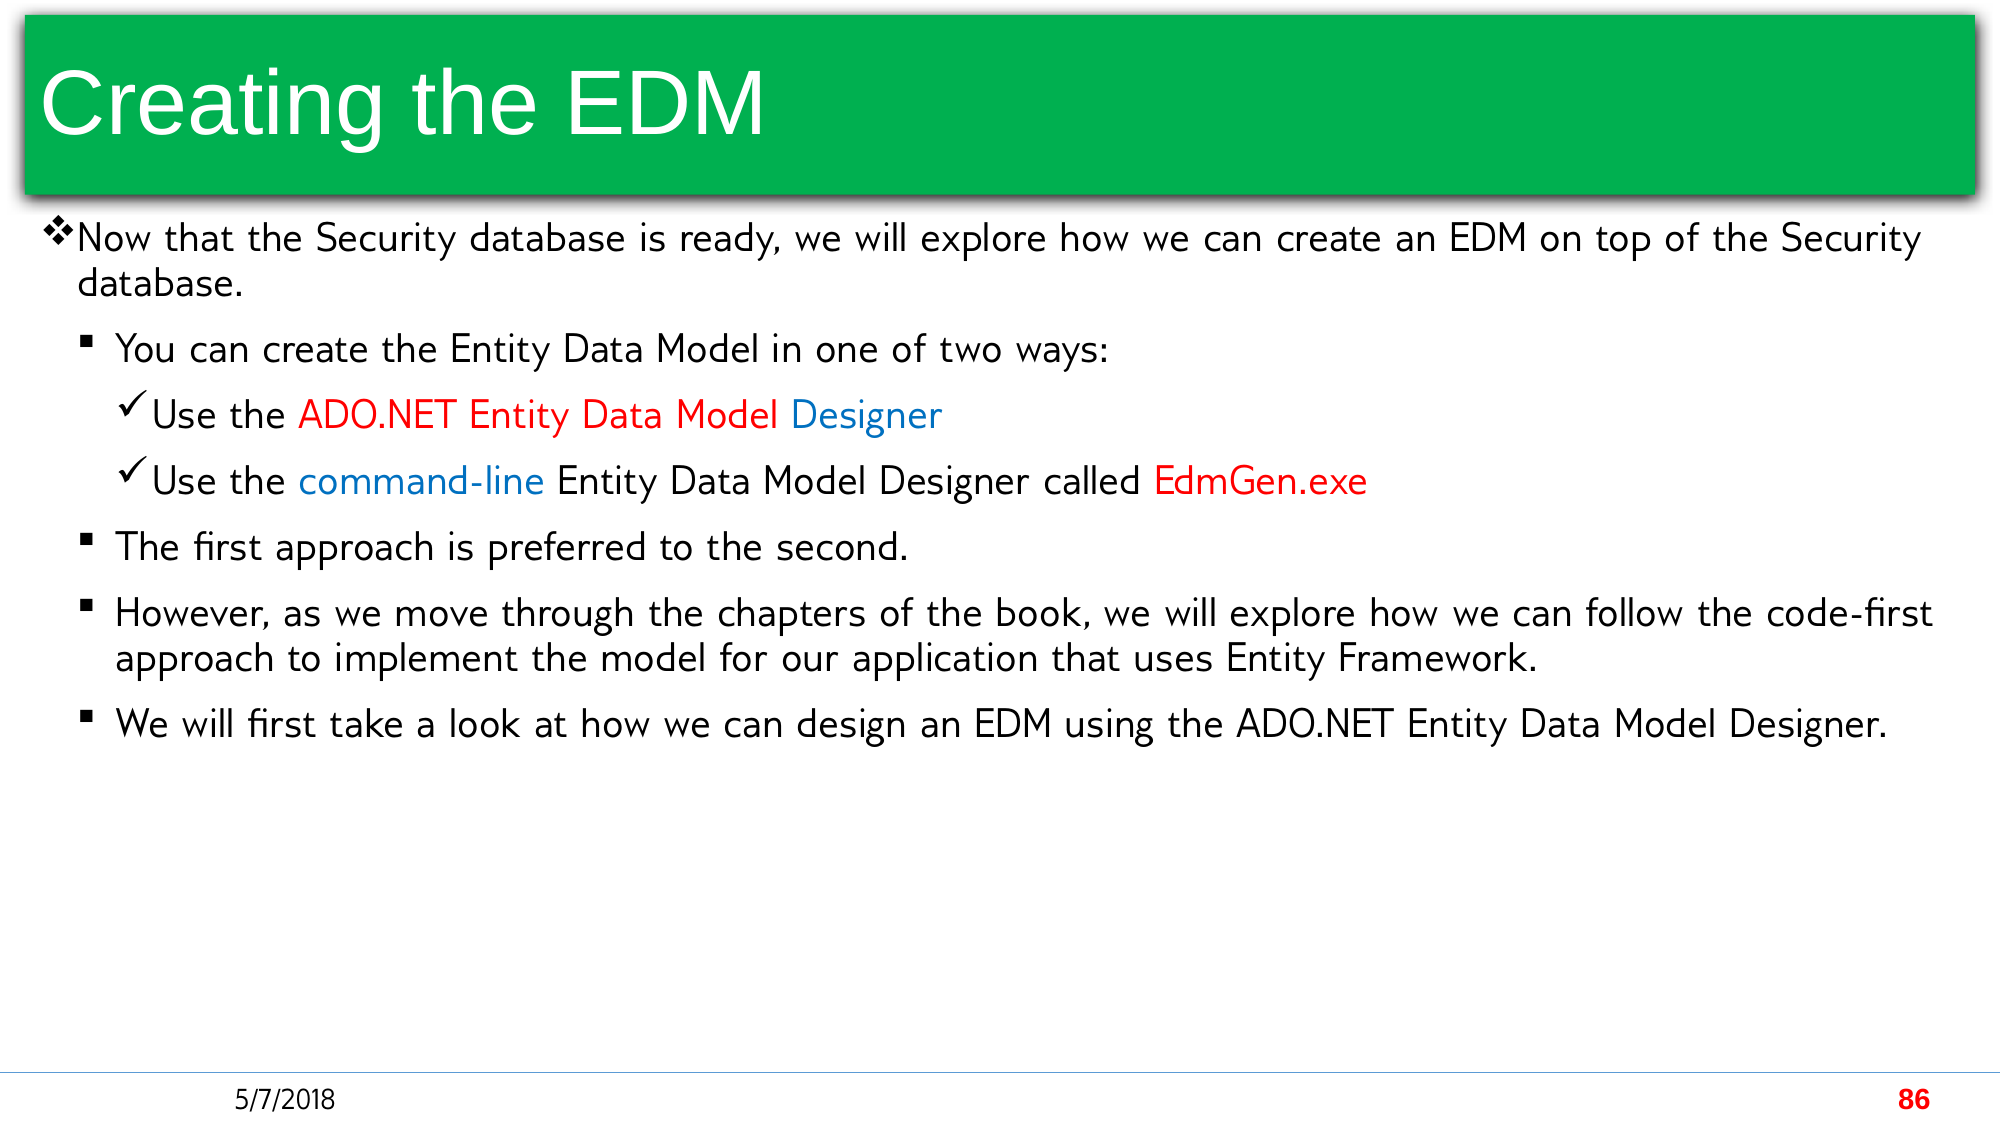

# Creating the EDM
Now that the Security database is ready, we will explore how we can create an EDM on top of the Security database.
You can create the Entity Data Model in one of two ways:
Use the ADO.NET Entity Data Model Designer
Use the command-line Entity Data Model Designer called EdmGen.exe
The first approach is preferred to the second.
However, as we move through the chapters of the book, we will explore how we can follow the code-first approach to implement the model for our application that uses Entity Framework.
We will first take a look at how we can design an EDM using the ADO.NET Entity Data Model Designer.
5/7/2018
86